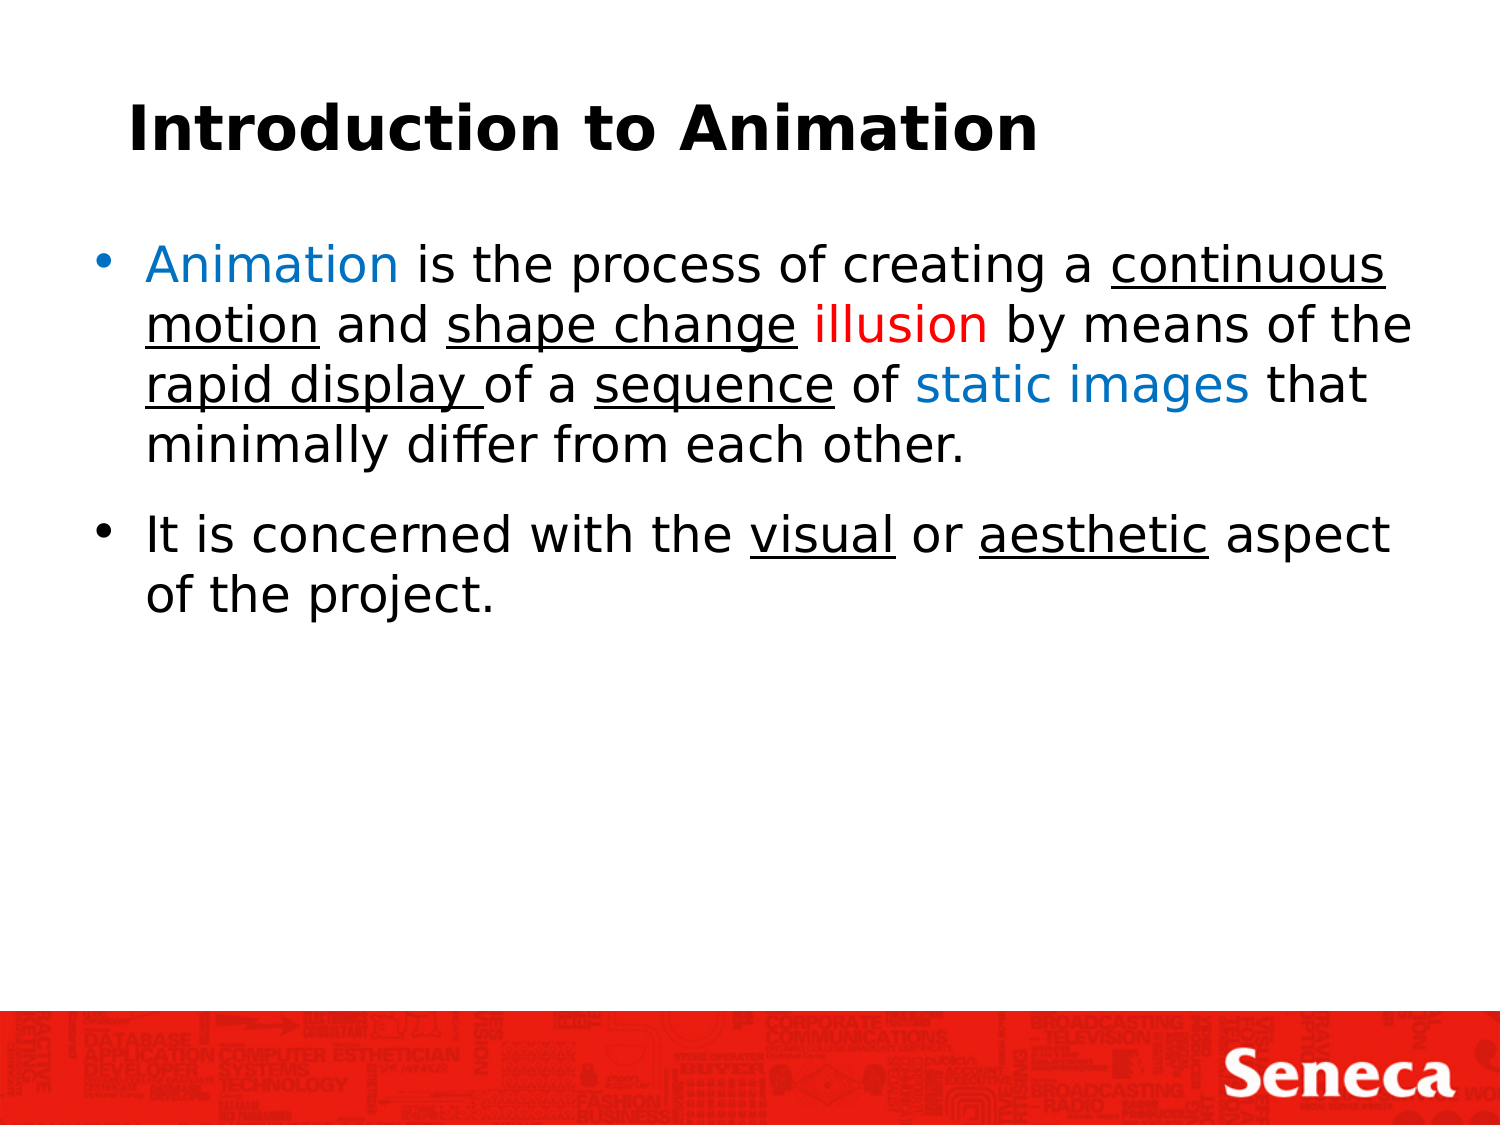

Introduction to Animation
Animation is the process of creating a continuous motion and shape change illusion by means of the rapid display of a sequence of static images that minimally differ from each other.
It is concerned with the visual or aesthetic aspect of the project.